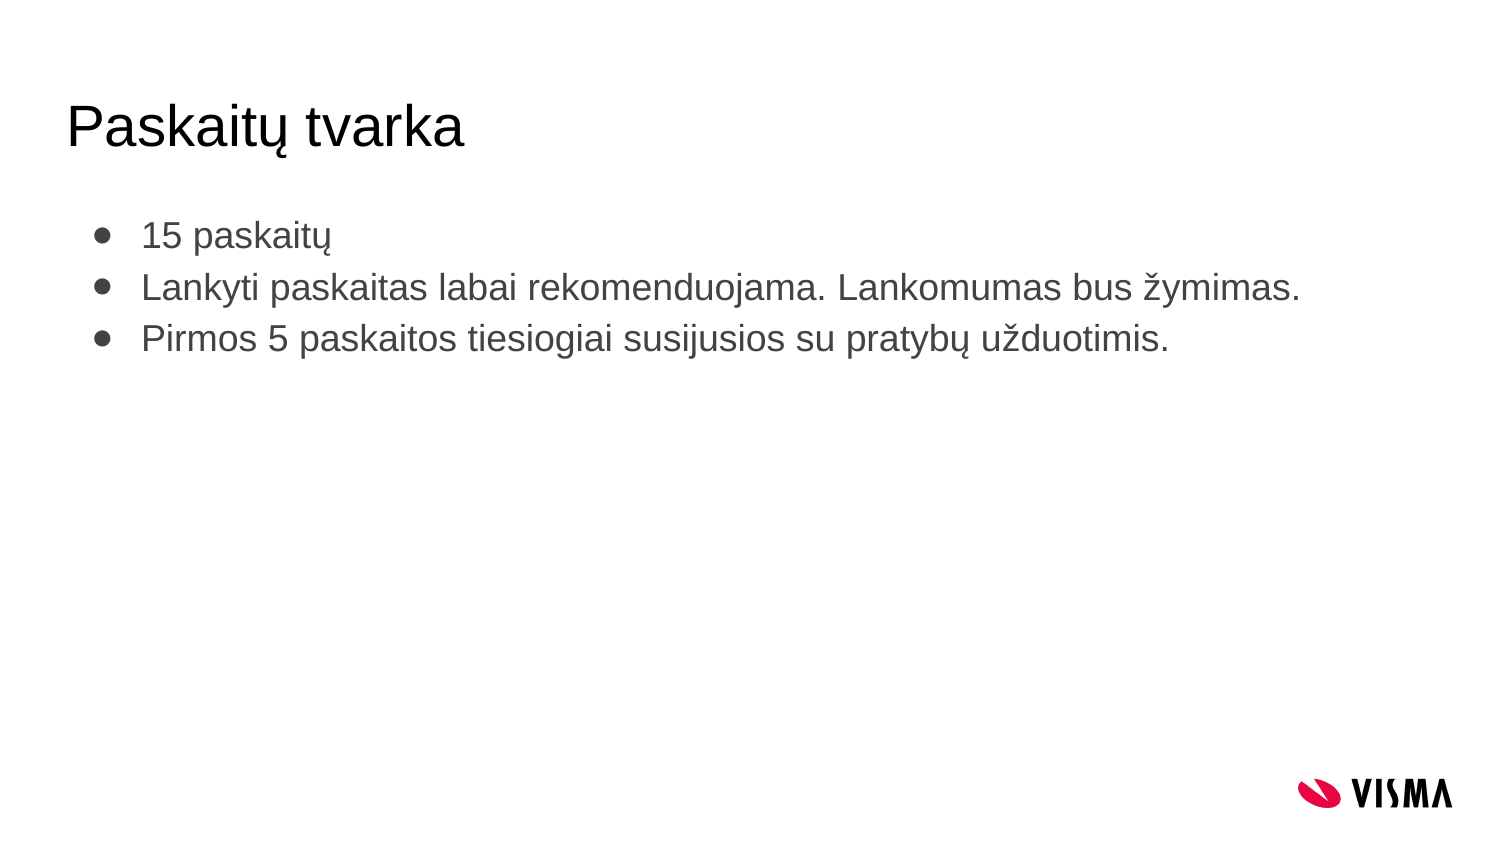

# Paskaitų tvarka
15 paskaitų
Lankyti paskaitas labai rekomenduojama. Lankomumas bus žymimas.
Pirmos 5 paskaitos tiesiogiai susijusios su pratybų užduotimis.